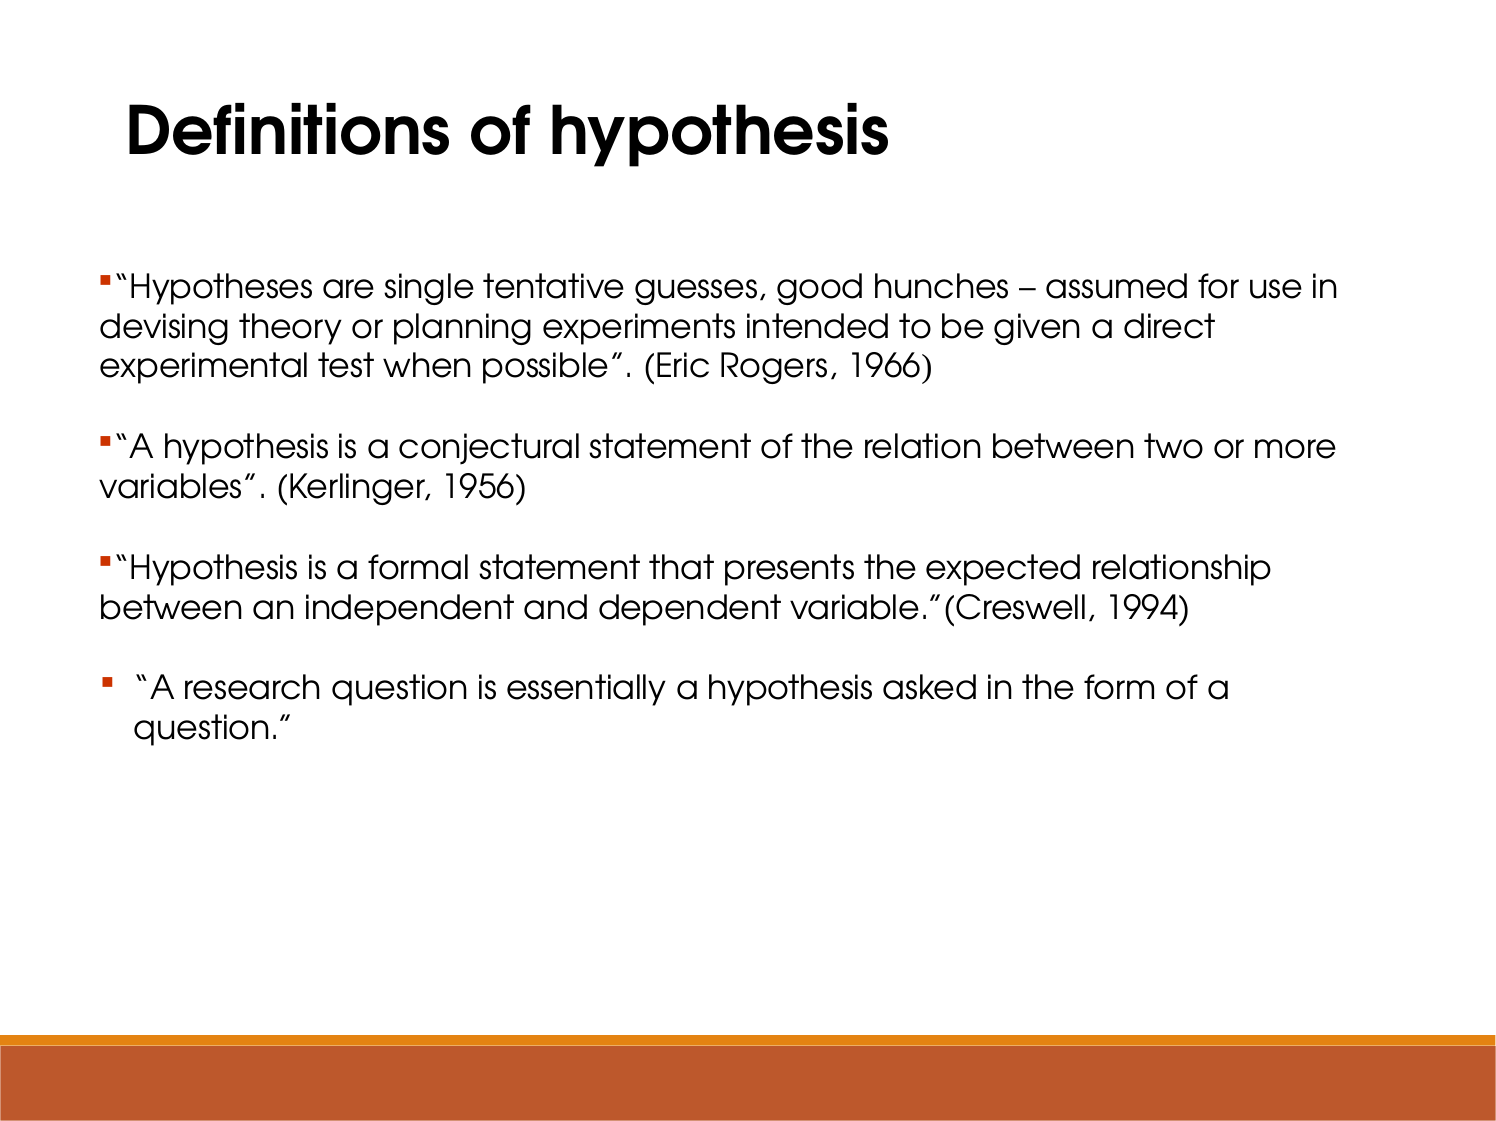

Definitions of hypothesis

“Hypotheses are single tentative guesses, good hunches – assumed for use in  devising theory or planning experiments intended to be given a direct  experimental test when possible”. (Eric Rogers, 1966)

“A hypothesis is a conjectural statement of the relation between two or more  variables”. (Kerlinger, 1956)

“Hypothesis is a formal statement that presents the expected relationship  between an independent and dependent variable.”(Creswell, 1994)

“A research question is essentially a hypothesis asked in the form of a question.”